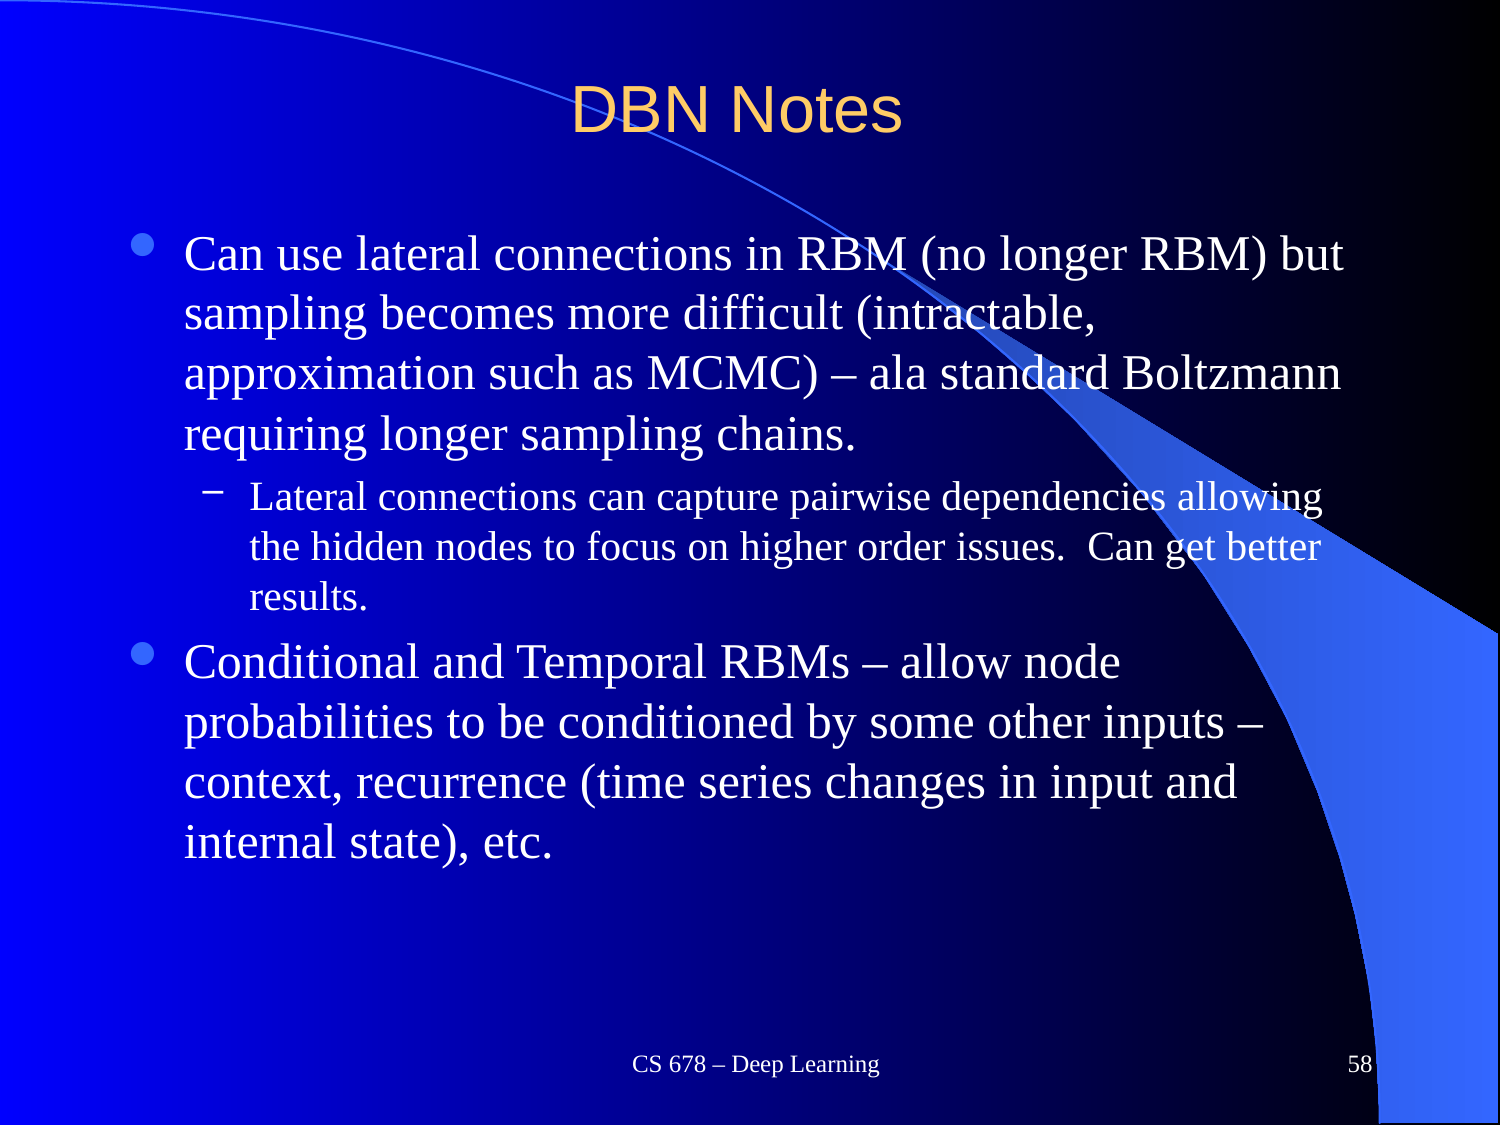

# DBN Notes
Can use lateral connections in RBM (no longer RBM) but sampling becomes more difficult (intractable, approximation such as MCMC) – ala standard Boltzmann requiring longer sampling chains.
Lateral connections can capture pairwise dependencies allowing the hidden nodes to focus on higher order issues.  Can get better results.
Conditional and Temporal RBMs – allow node probabilities to be conditioned by some other inputs – context, recurrence (time series changes in input and internal state), etc.

CS 678 – Deep Learning
58